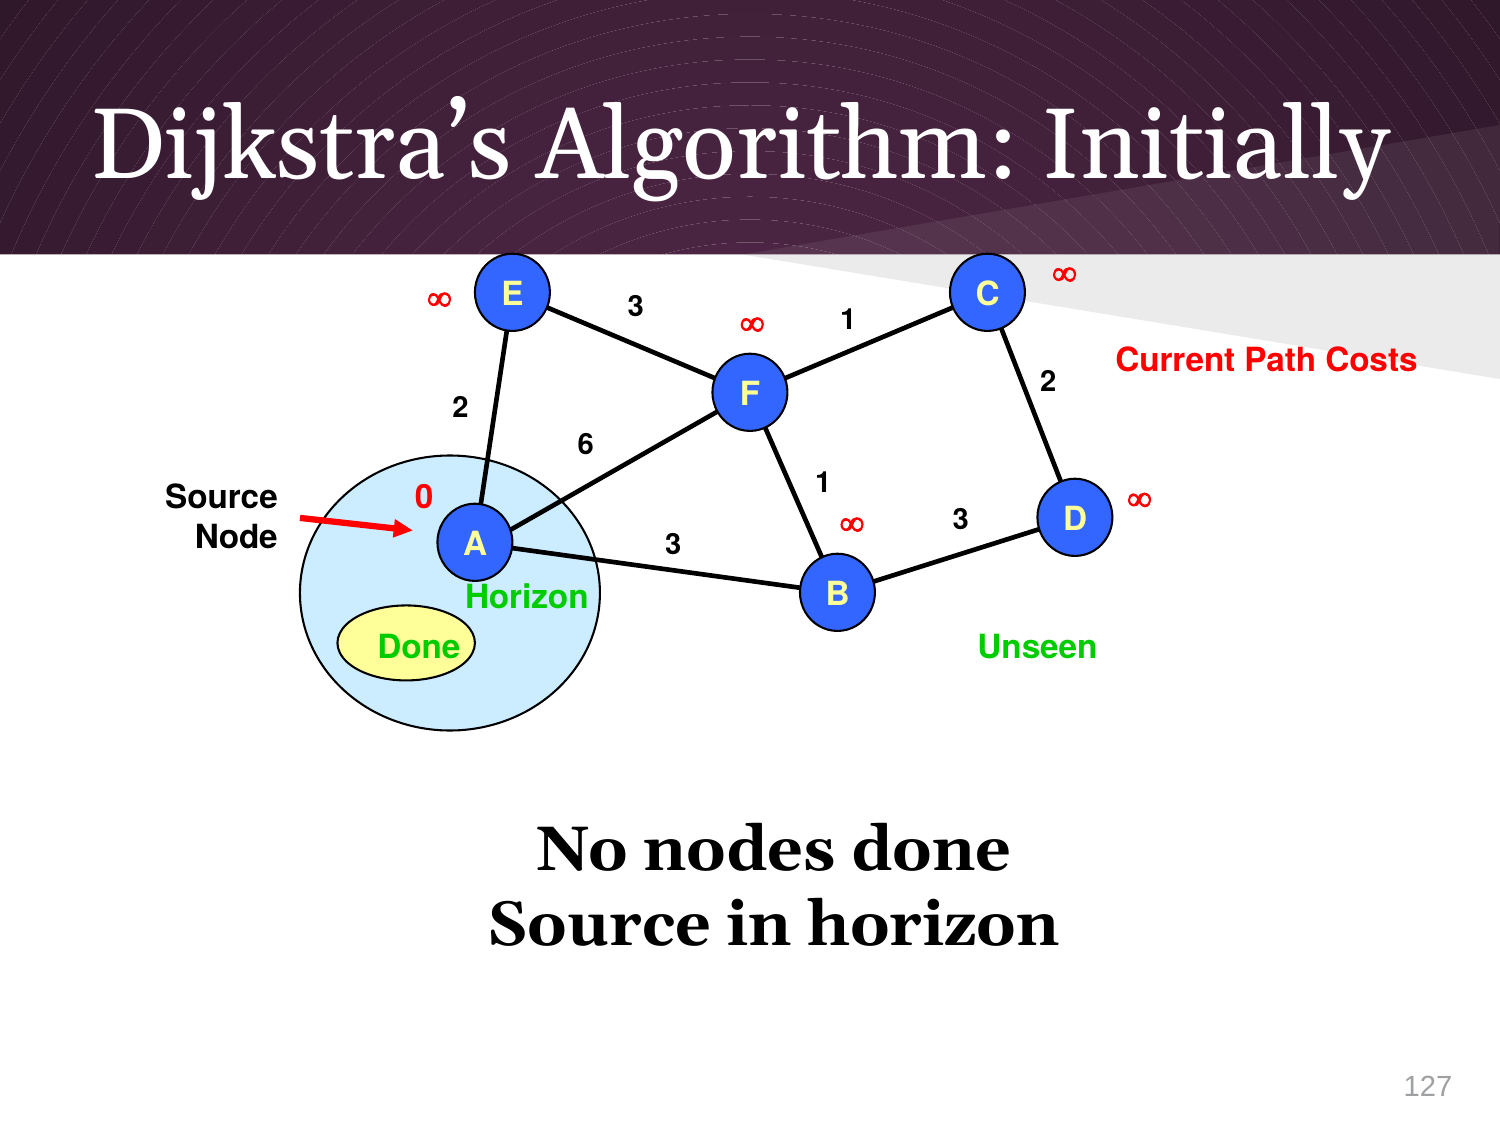

# Dijkstra’s Algorithm: Initially
∞
∞
∞

0
∞
∞
Current Path Costs
E
C
3

1

F
2
2

6

1
Source
Node
D
3
A

3

B
Horizon

Done
Unseen
No nodes done
Source in horizon
127